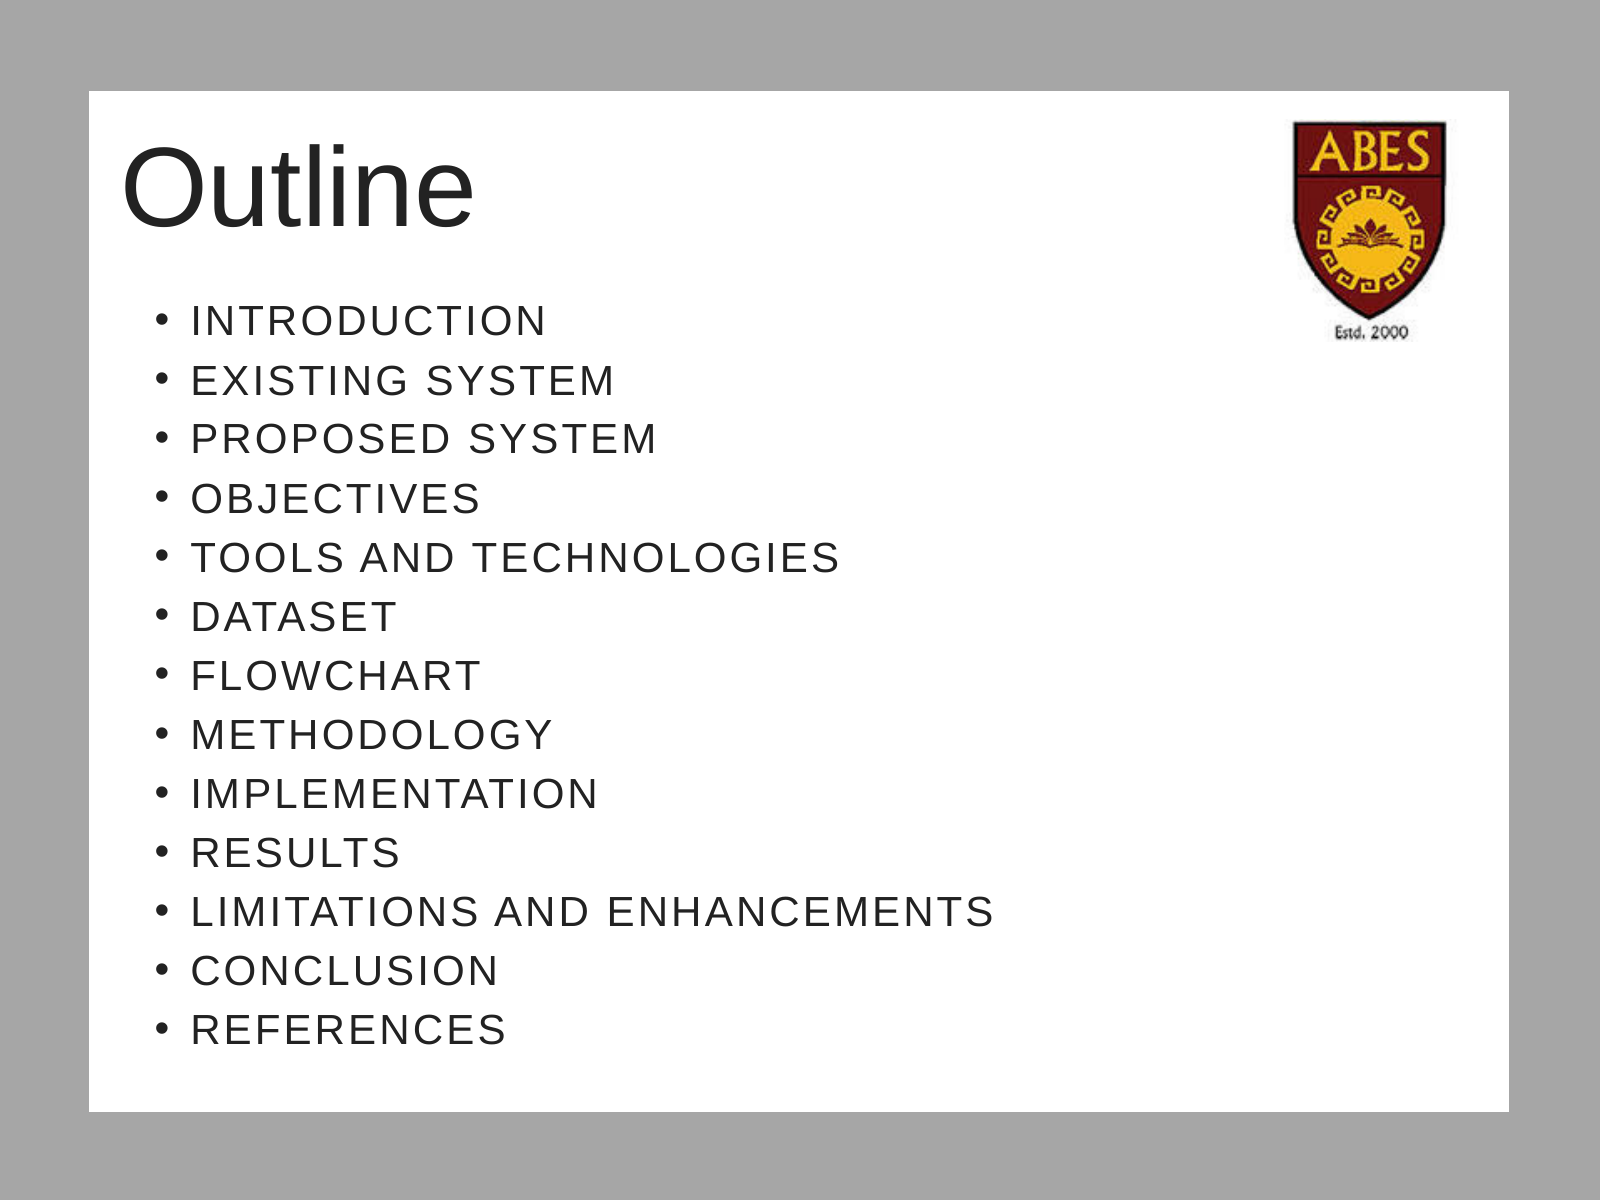

Outline
INTRODUCTION
EXISTING SYSTEM
PROPOSED SYSTEM
OBJECTIVES
TOOLS AND TECHNOLOGIES
DATASET
FLOWCHART
METHODOLOGY
IMPLEMENTATION
RESULTS
LIMITATIONS AND ENHANCEMENTS
CONCLUSION
REFERENCES